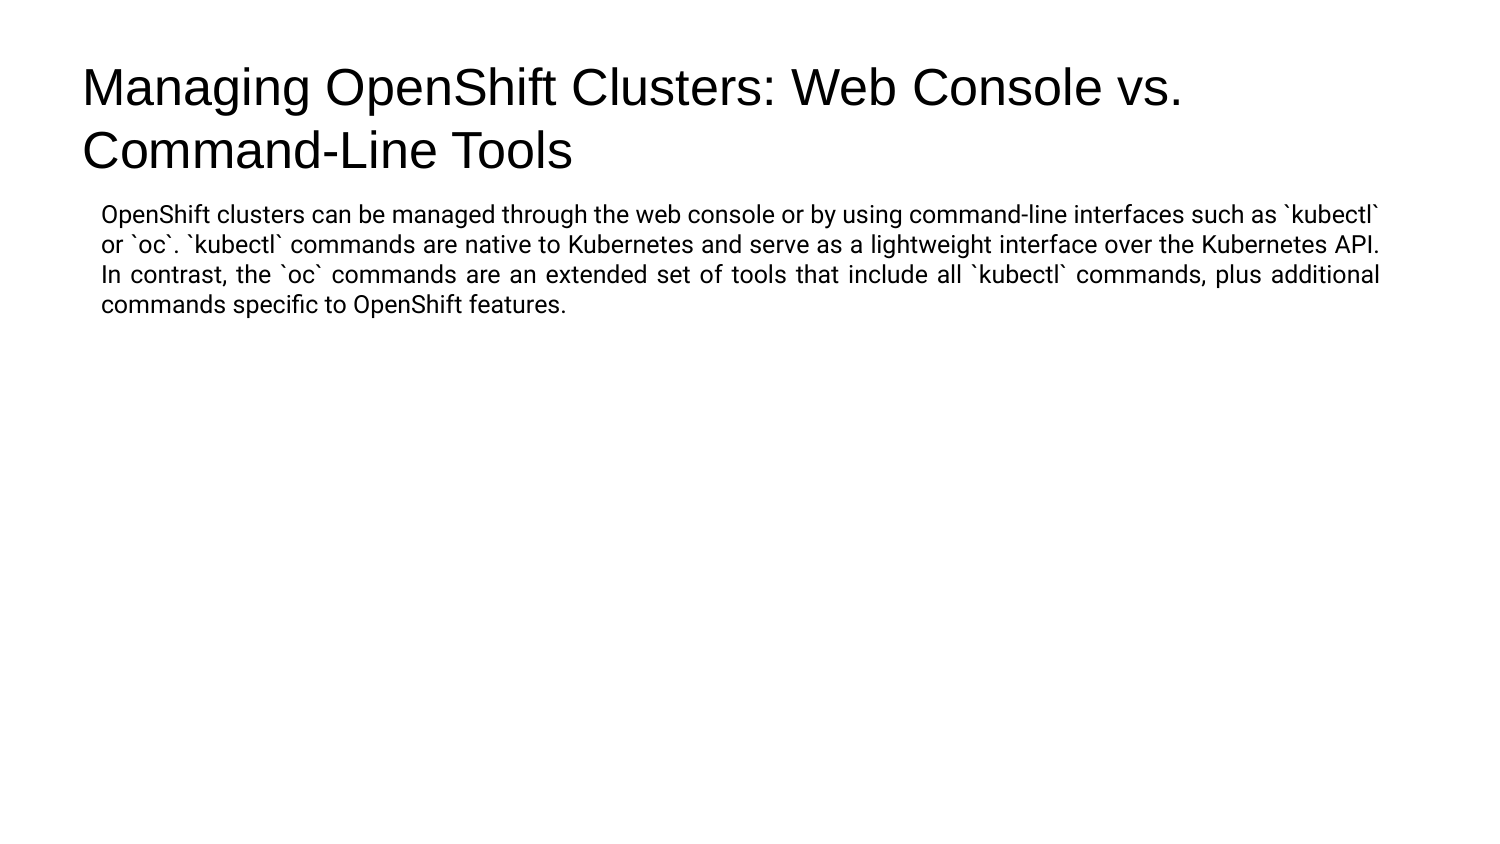

# Managing OpenShift Clusters: Web Console vs. Command-Line Tools
OpenShift clusters can be managed through the web console or by using command-line interfaces such as `kubectl` or `oc`. `kubectl` commands are native to Kubernetes and serve as a lightweight interface over the Kubernetes API. In contrast, the `oc` commands are an extended set of tools that include all `kubectl` commands, plus additional commands specific to OpenShift features.